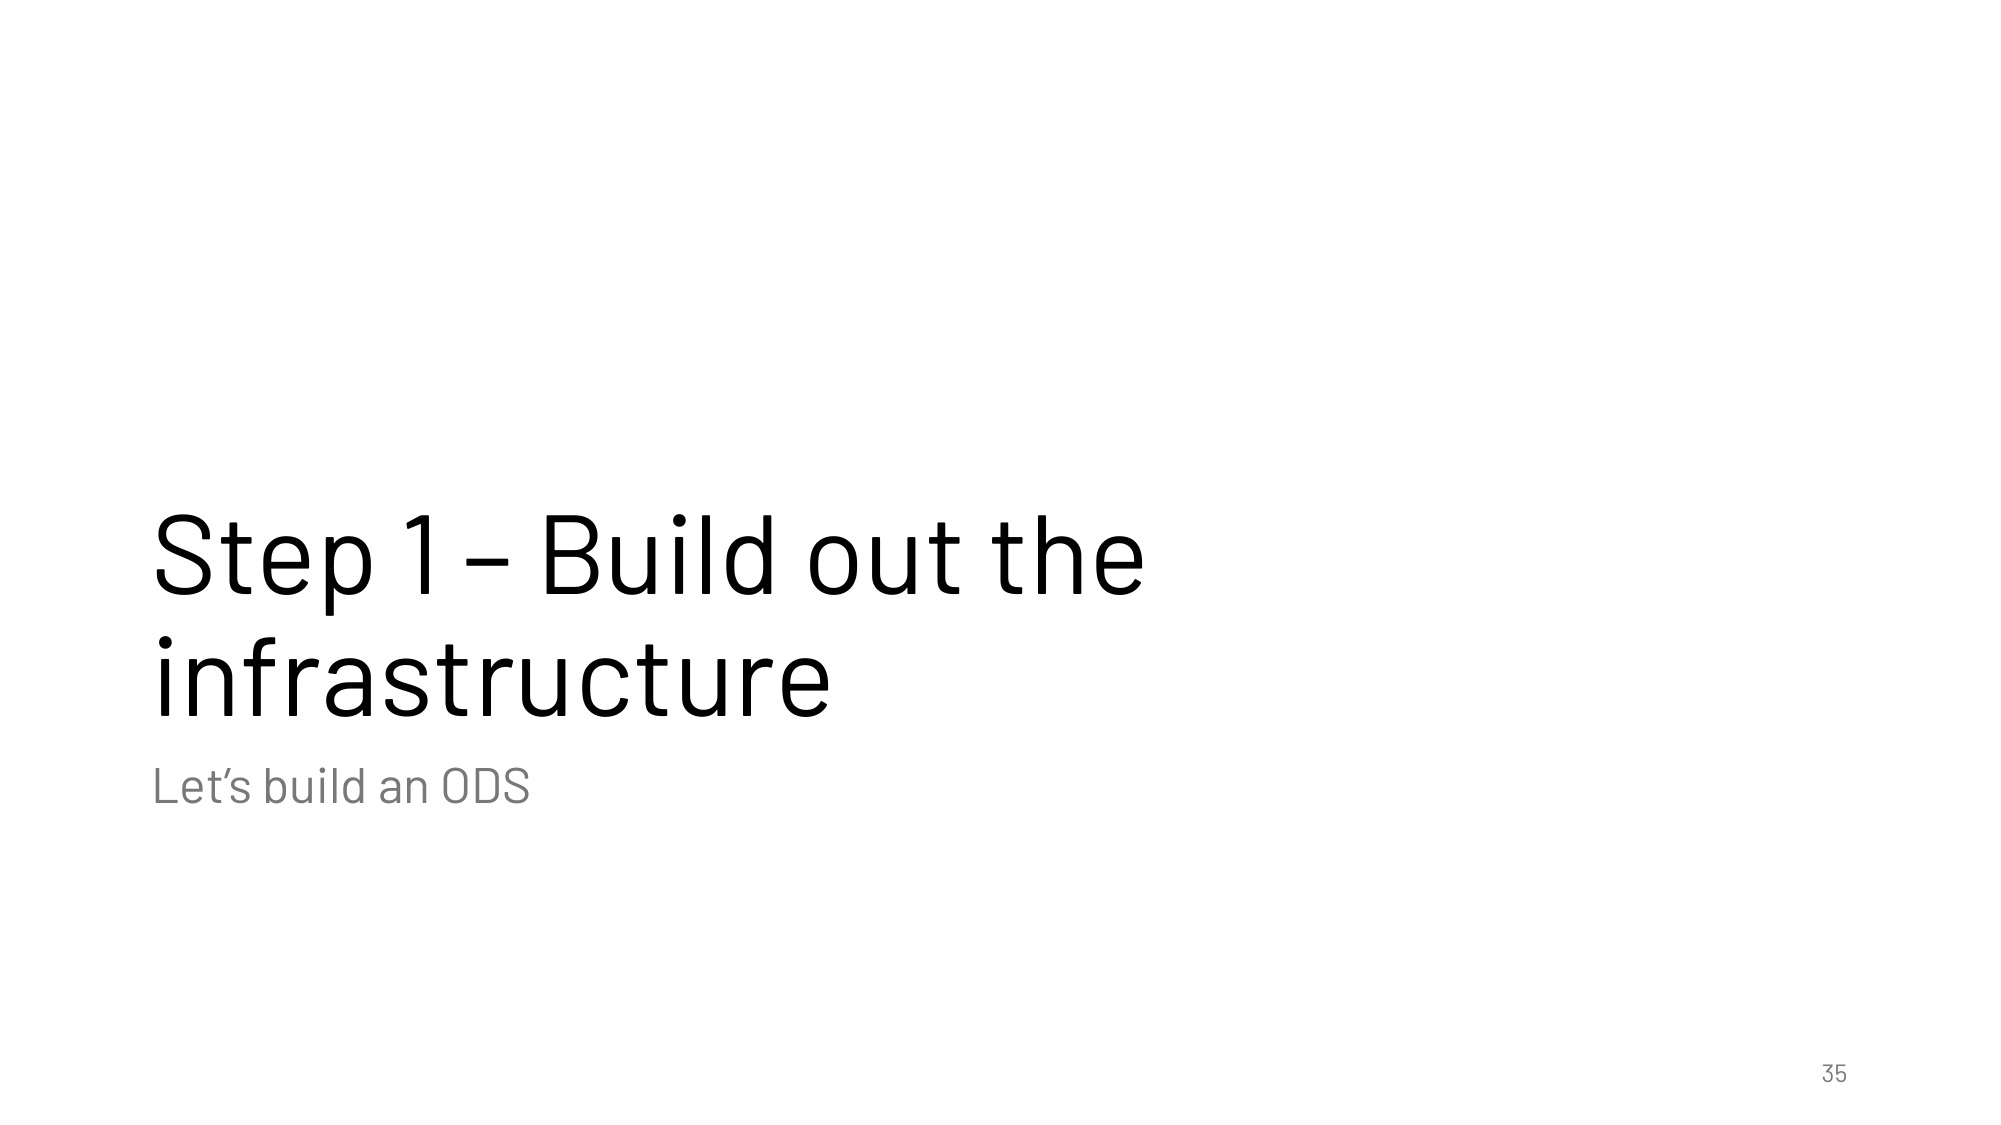

# Step 1 – Build out the infrastructure
Let’s build an ODS
35